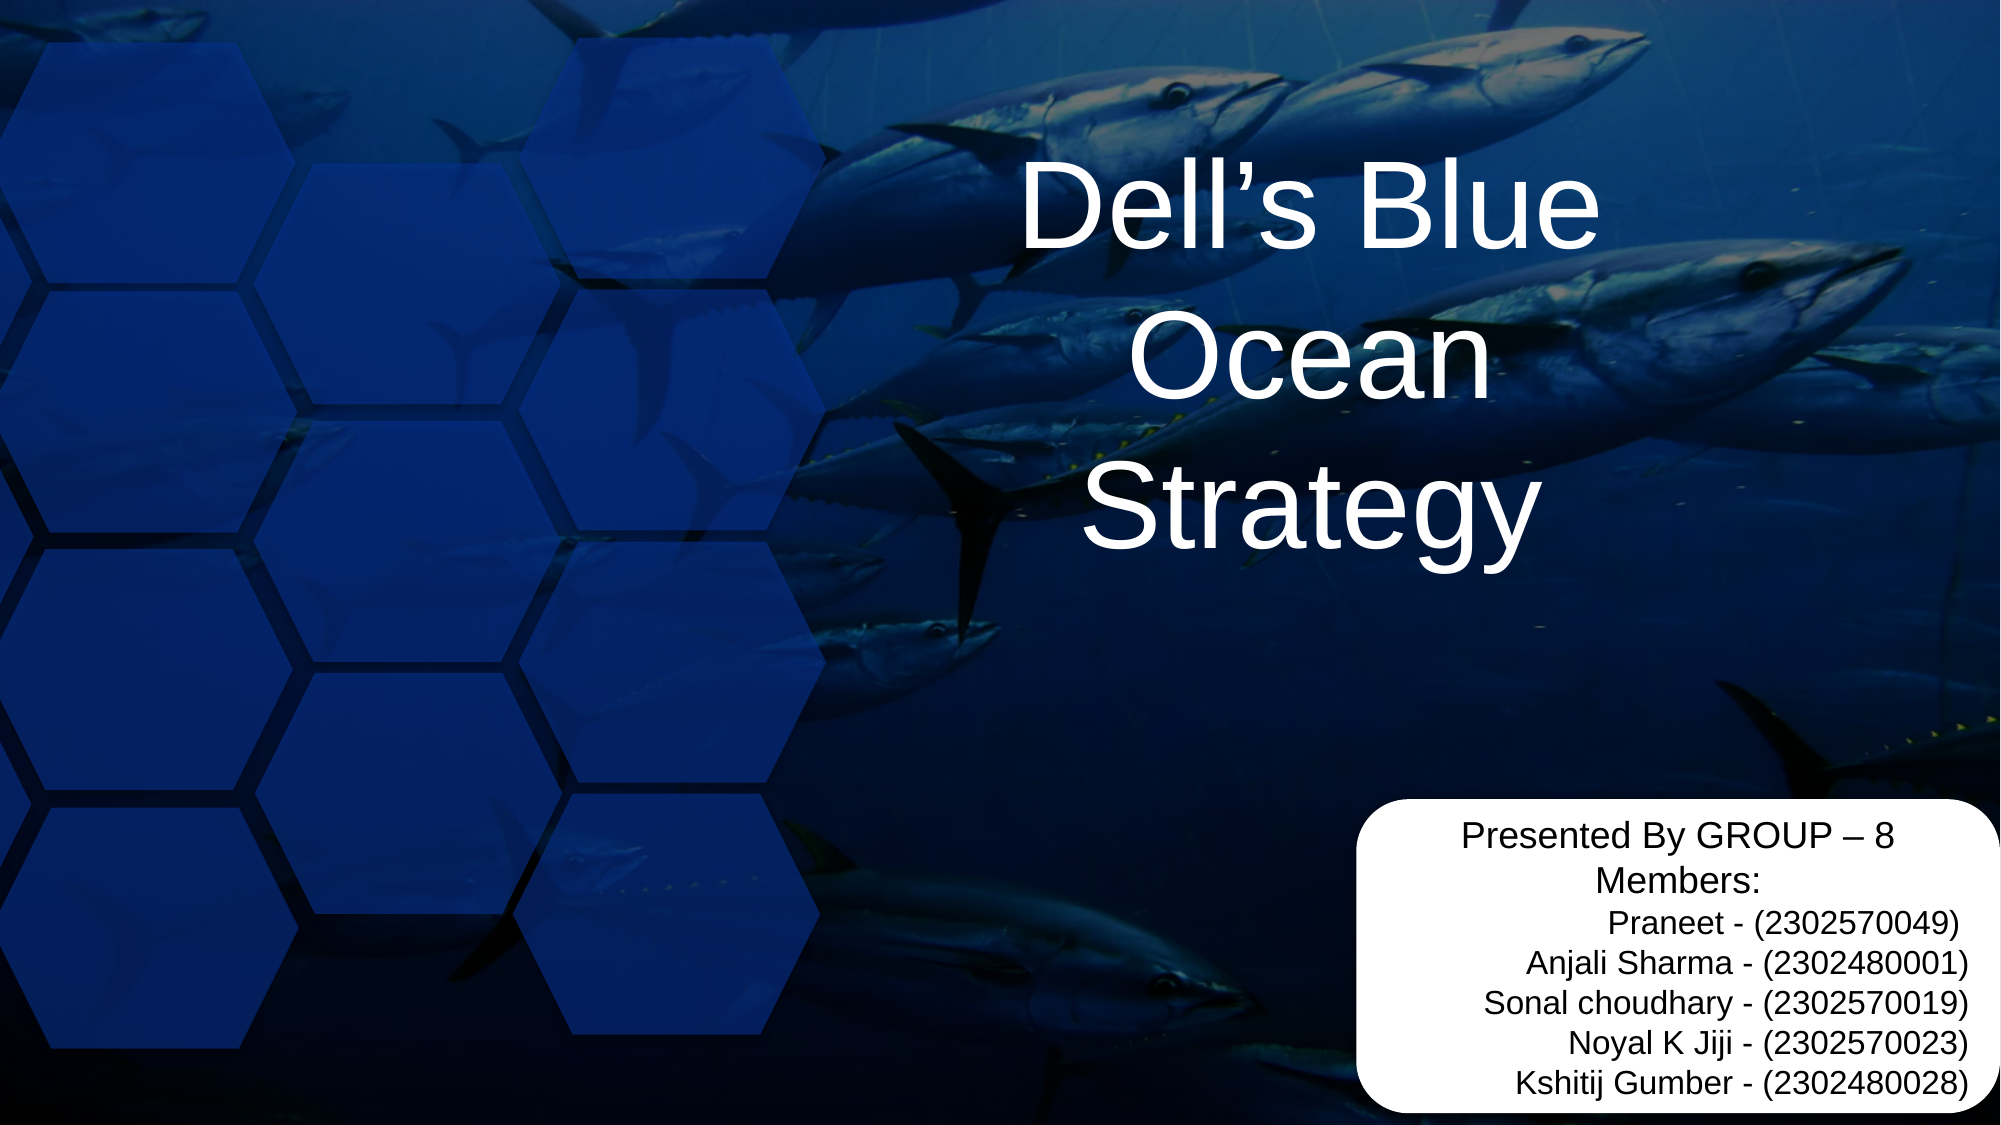

Dell’s Blue Ocean Strategy
Presented By GROUP – 8
Members:
Praneet - (2302570049)
Anjali Sharma - (2302480001)
Sonal choudhary - (2302570019)
Noyal K Jiji - (2302570023)
         Kshitij Gumber - (2302480028)